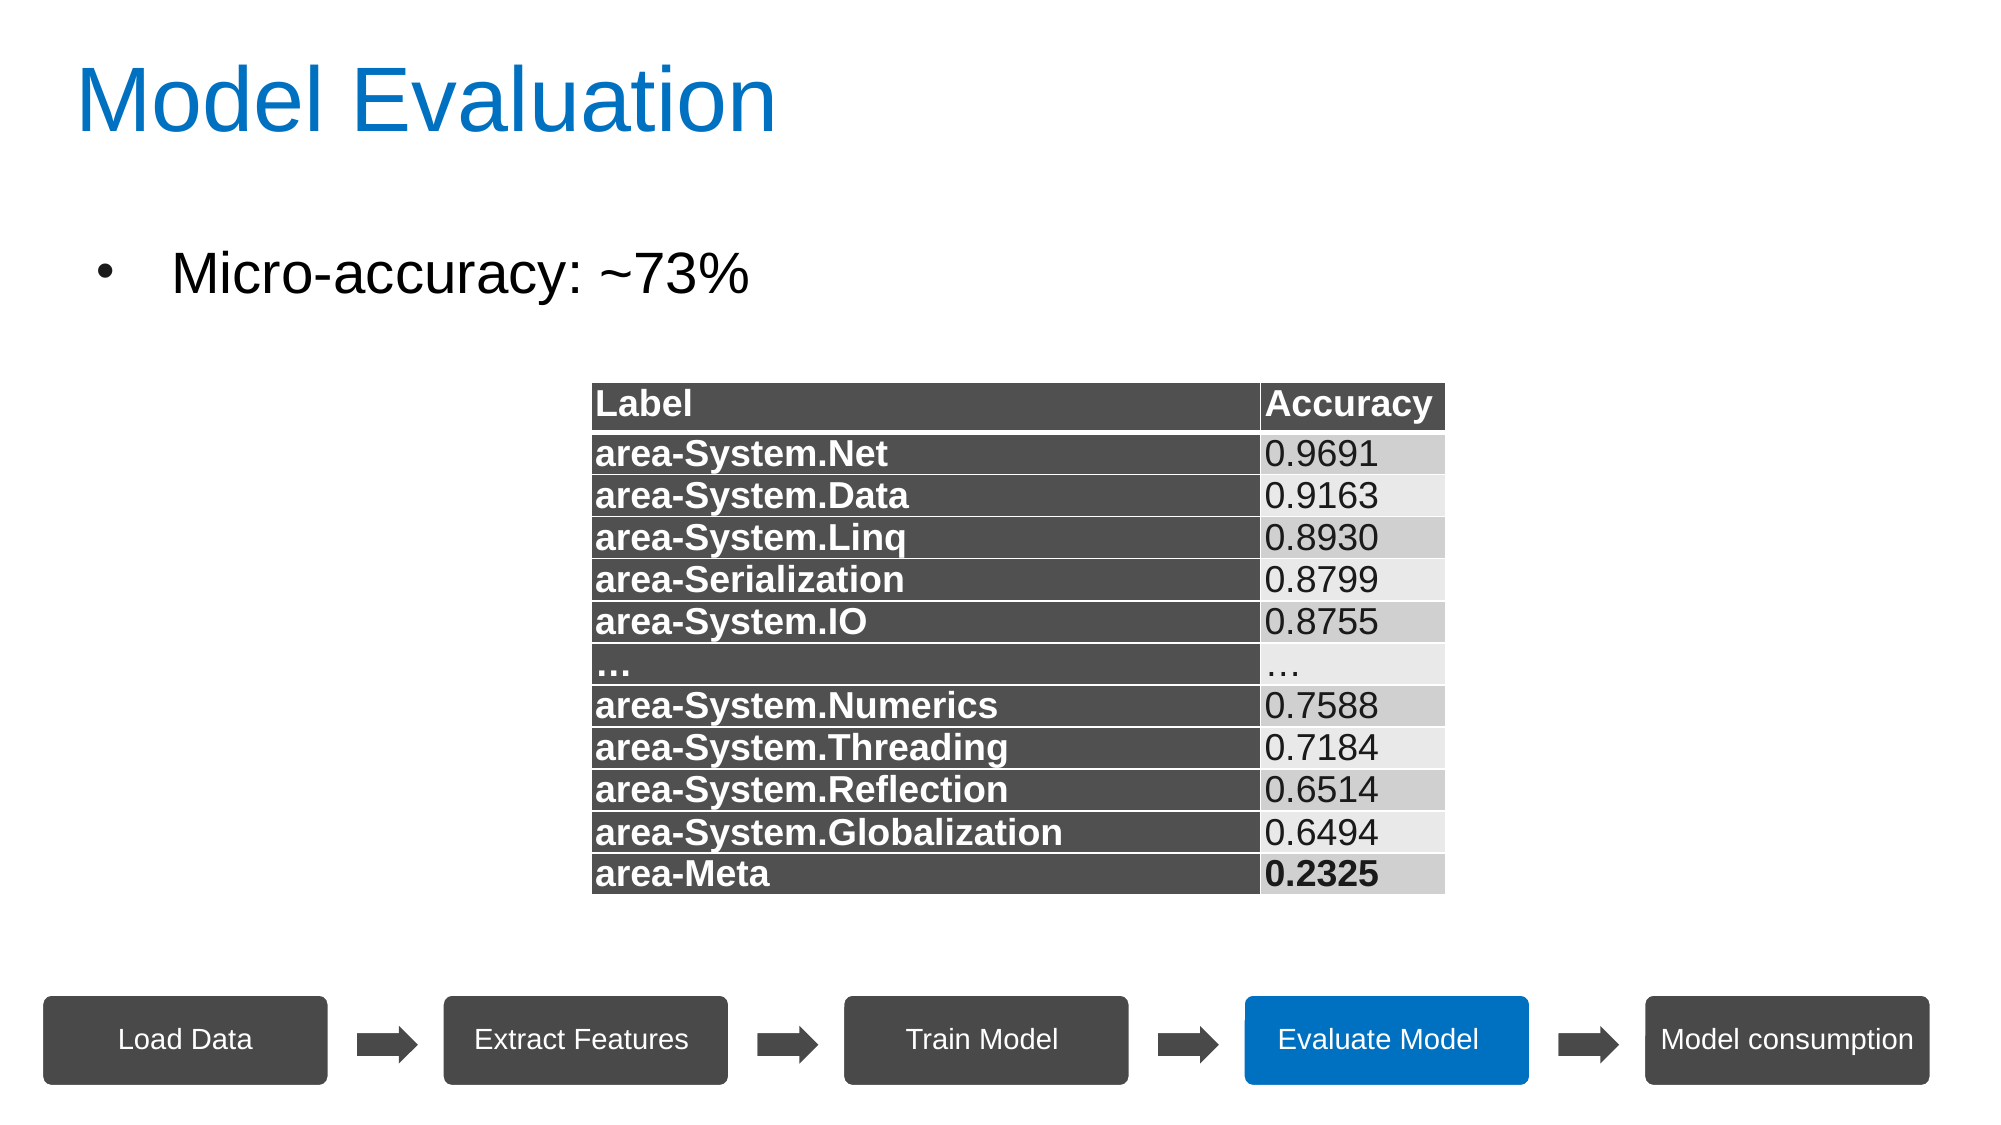

Model Evaluation
Micro-accuracy: ~73%
| Label | Accuracy |
| --- | --- |
| area-System.Net | 0.9691 |
| area-System.Data | 0.9163 |
| area-System.Linq | 0.8930 |
| area-Serialization | 0.8799 |
| area-System.IO | 0.8755 |
| … | … |
| area-System.Numerics | 0.7588 |
| area-System.Threading | 0.7184 |
| area-System.Reflection | 0.6514 |
| area-System.Globalization | 0.6494 |
| area-Meta | 0.2325 |

Load Data

Extract Features

Train Model

Evaluate Model

Model consumption